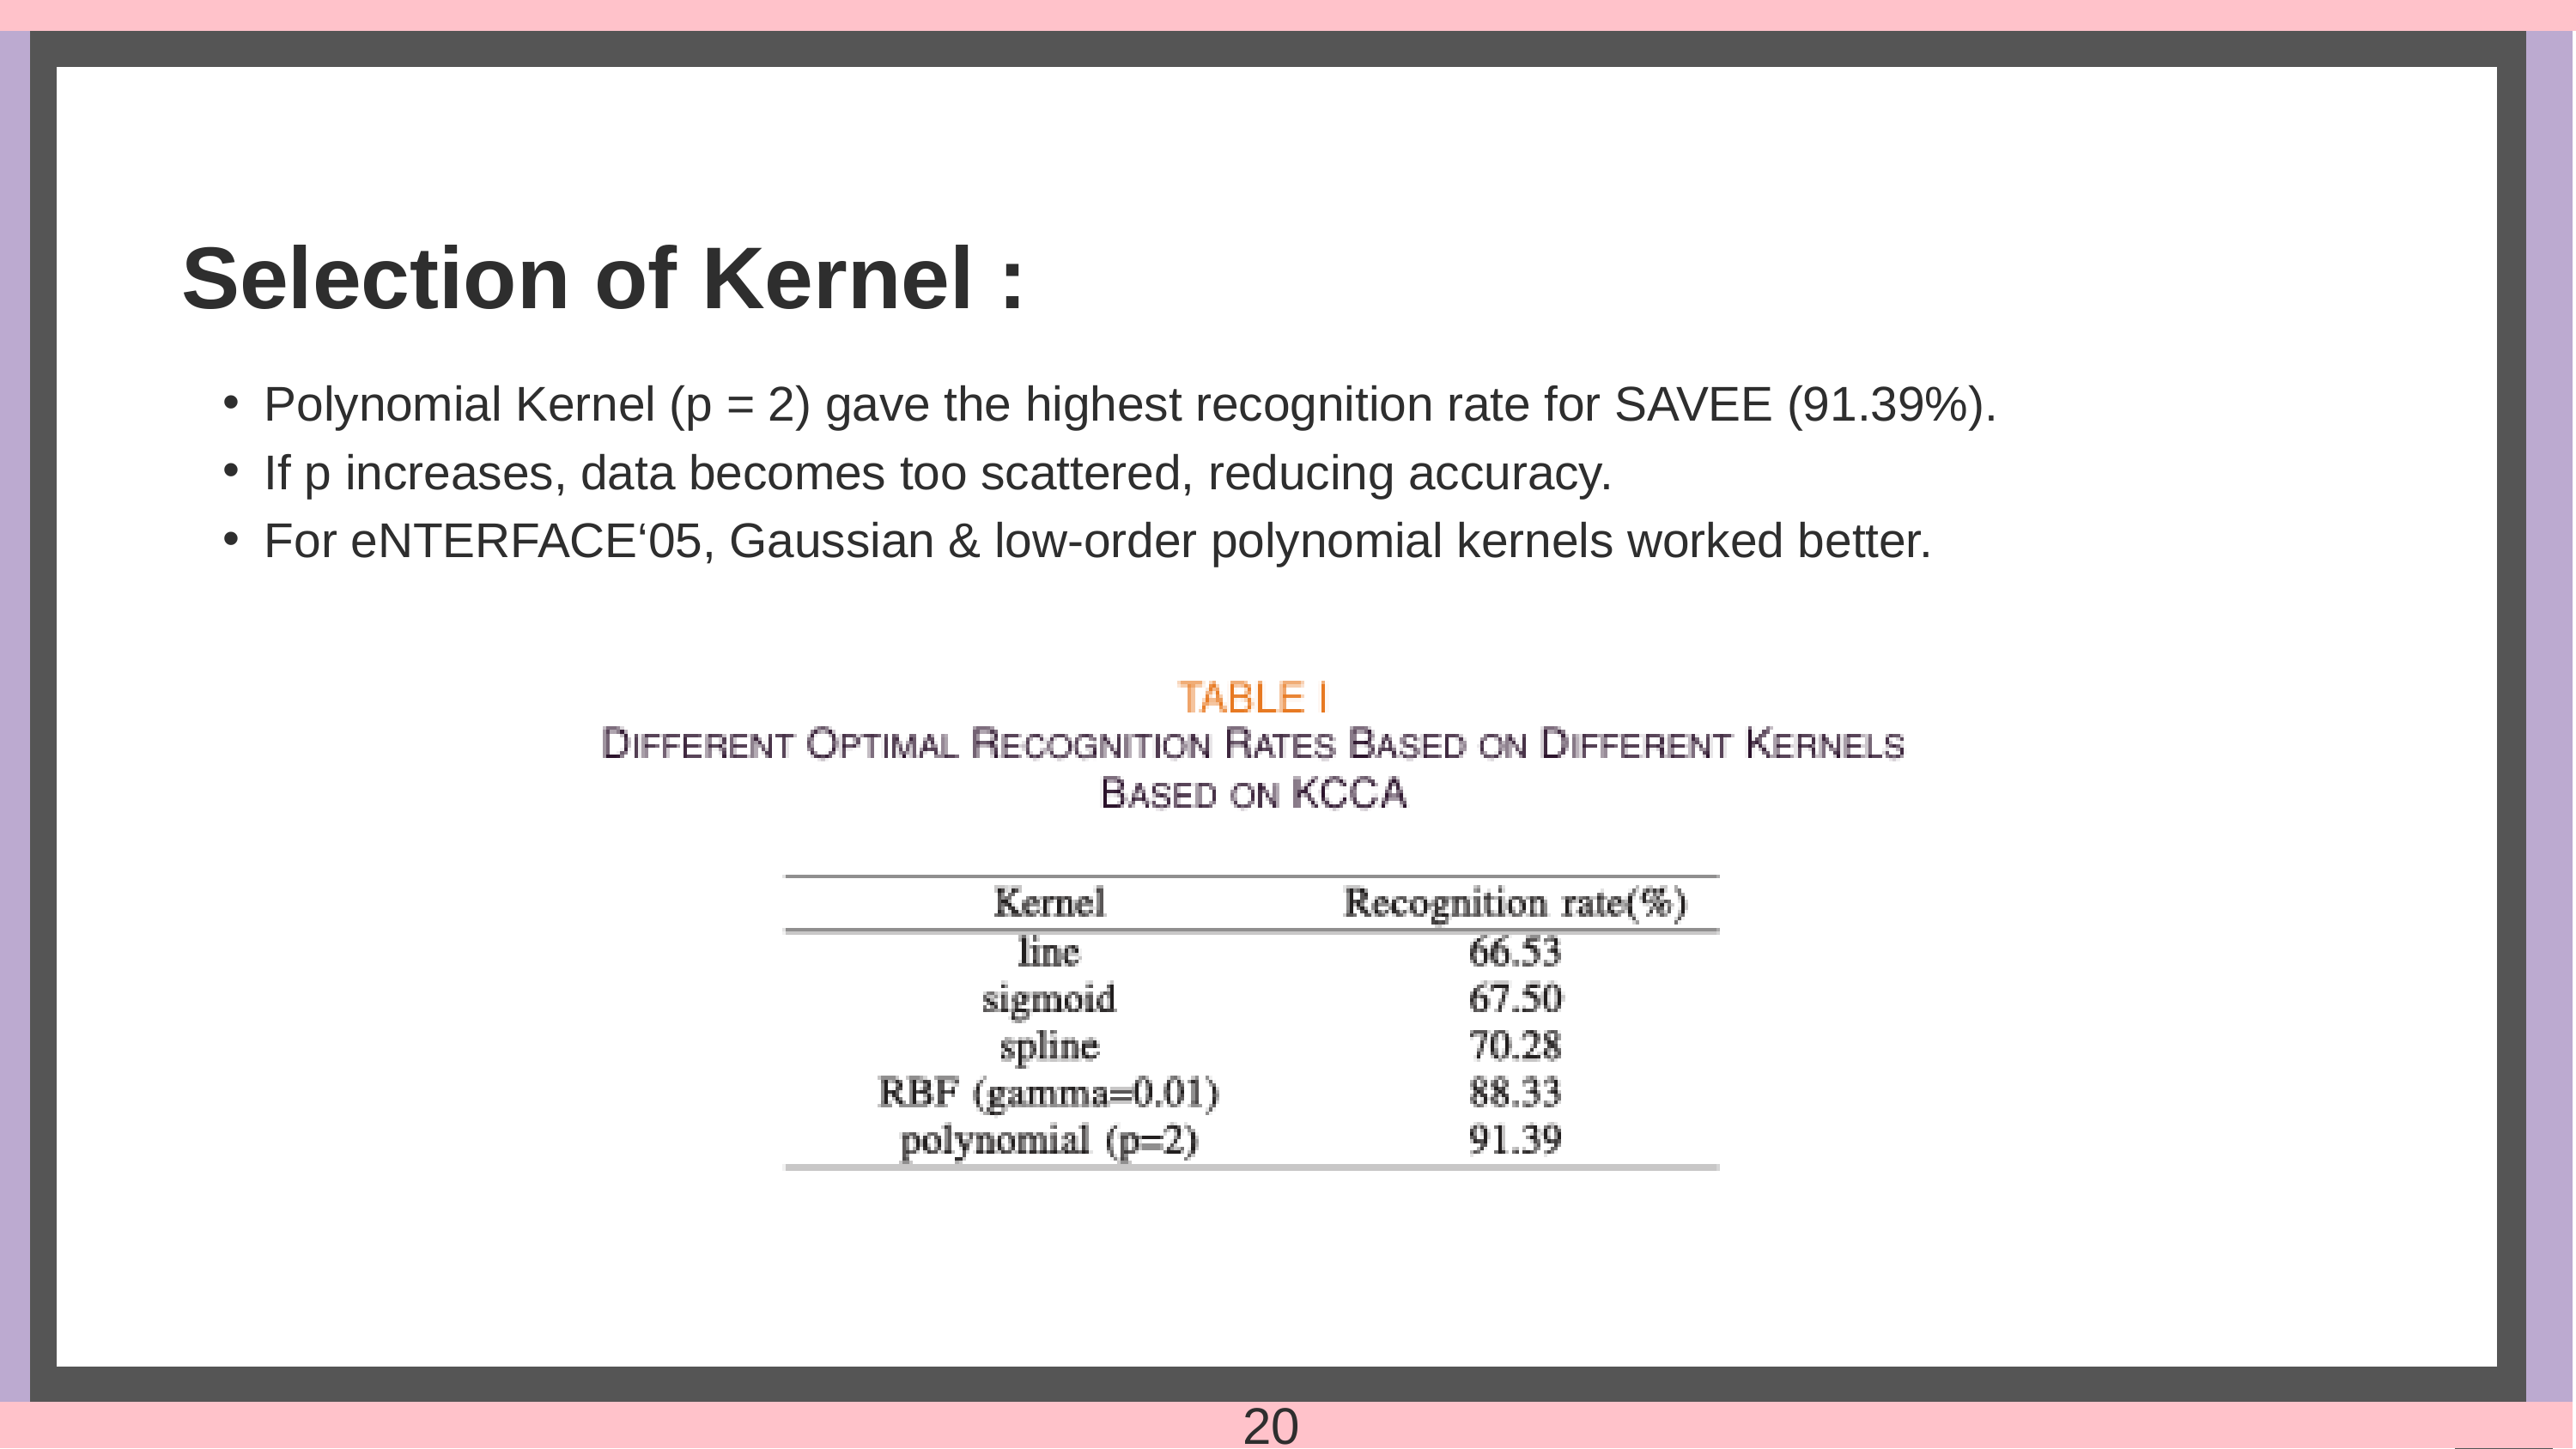

Selection of Kernel :
Polynomial Kernel (p = 2) gave the highest recognition rate for SAVEE (91.39%).
If p increases, data becomes too scattered, reducing accuracy.
For eNTERFACE‘05, Gaussian & low-order polynomial kernels worked better.

20